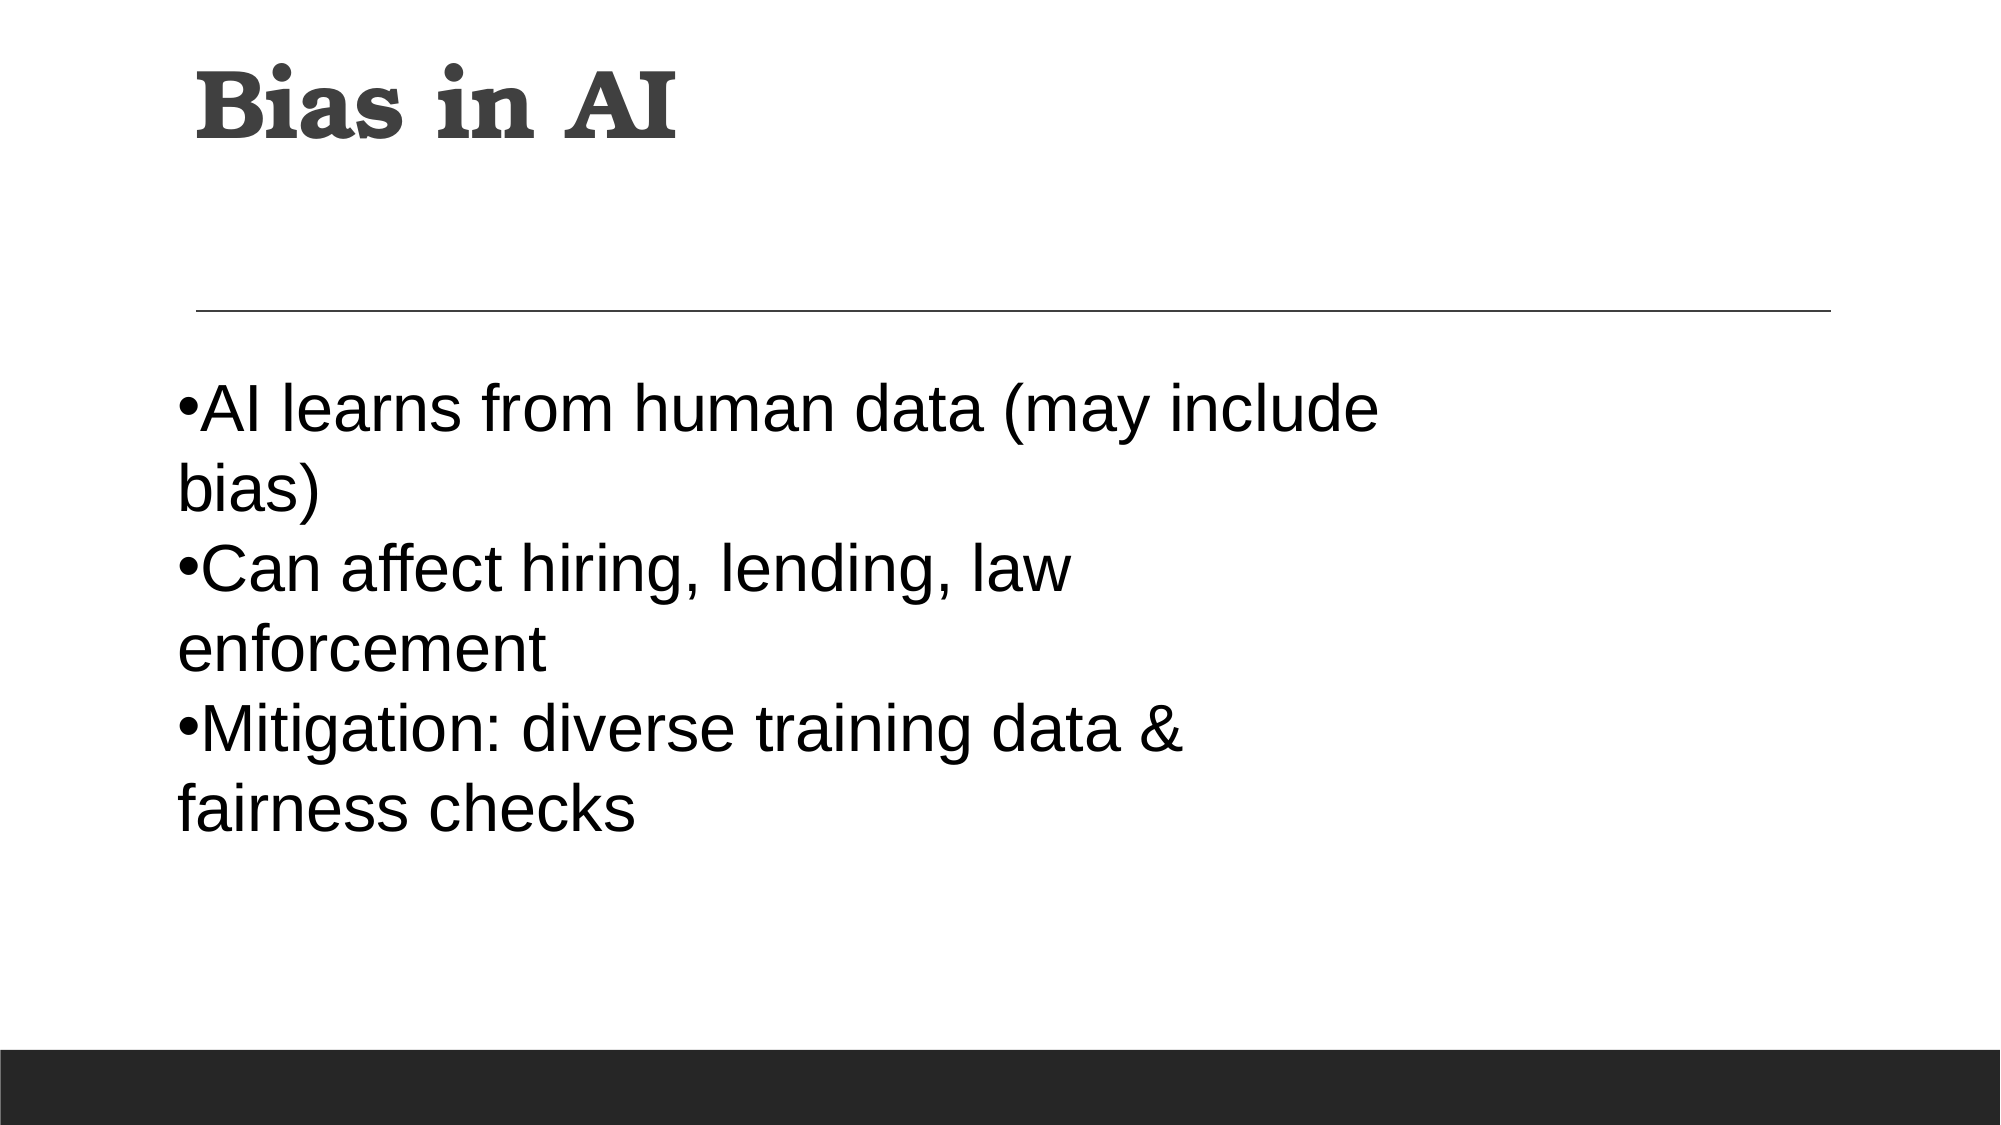

# Bias in AI
AI learns from human data (may include bias)
Can affect hiring, lending, law enforcement
Mitigation: diverse training data & fairness checks